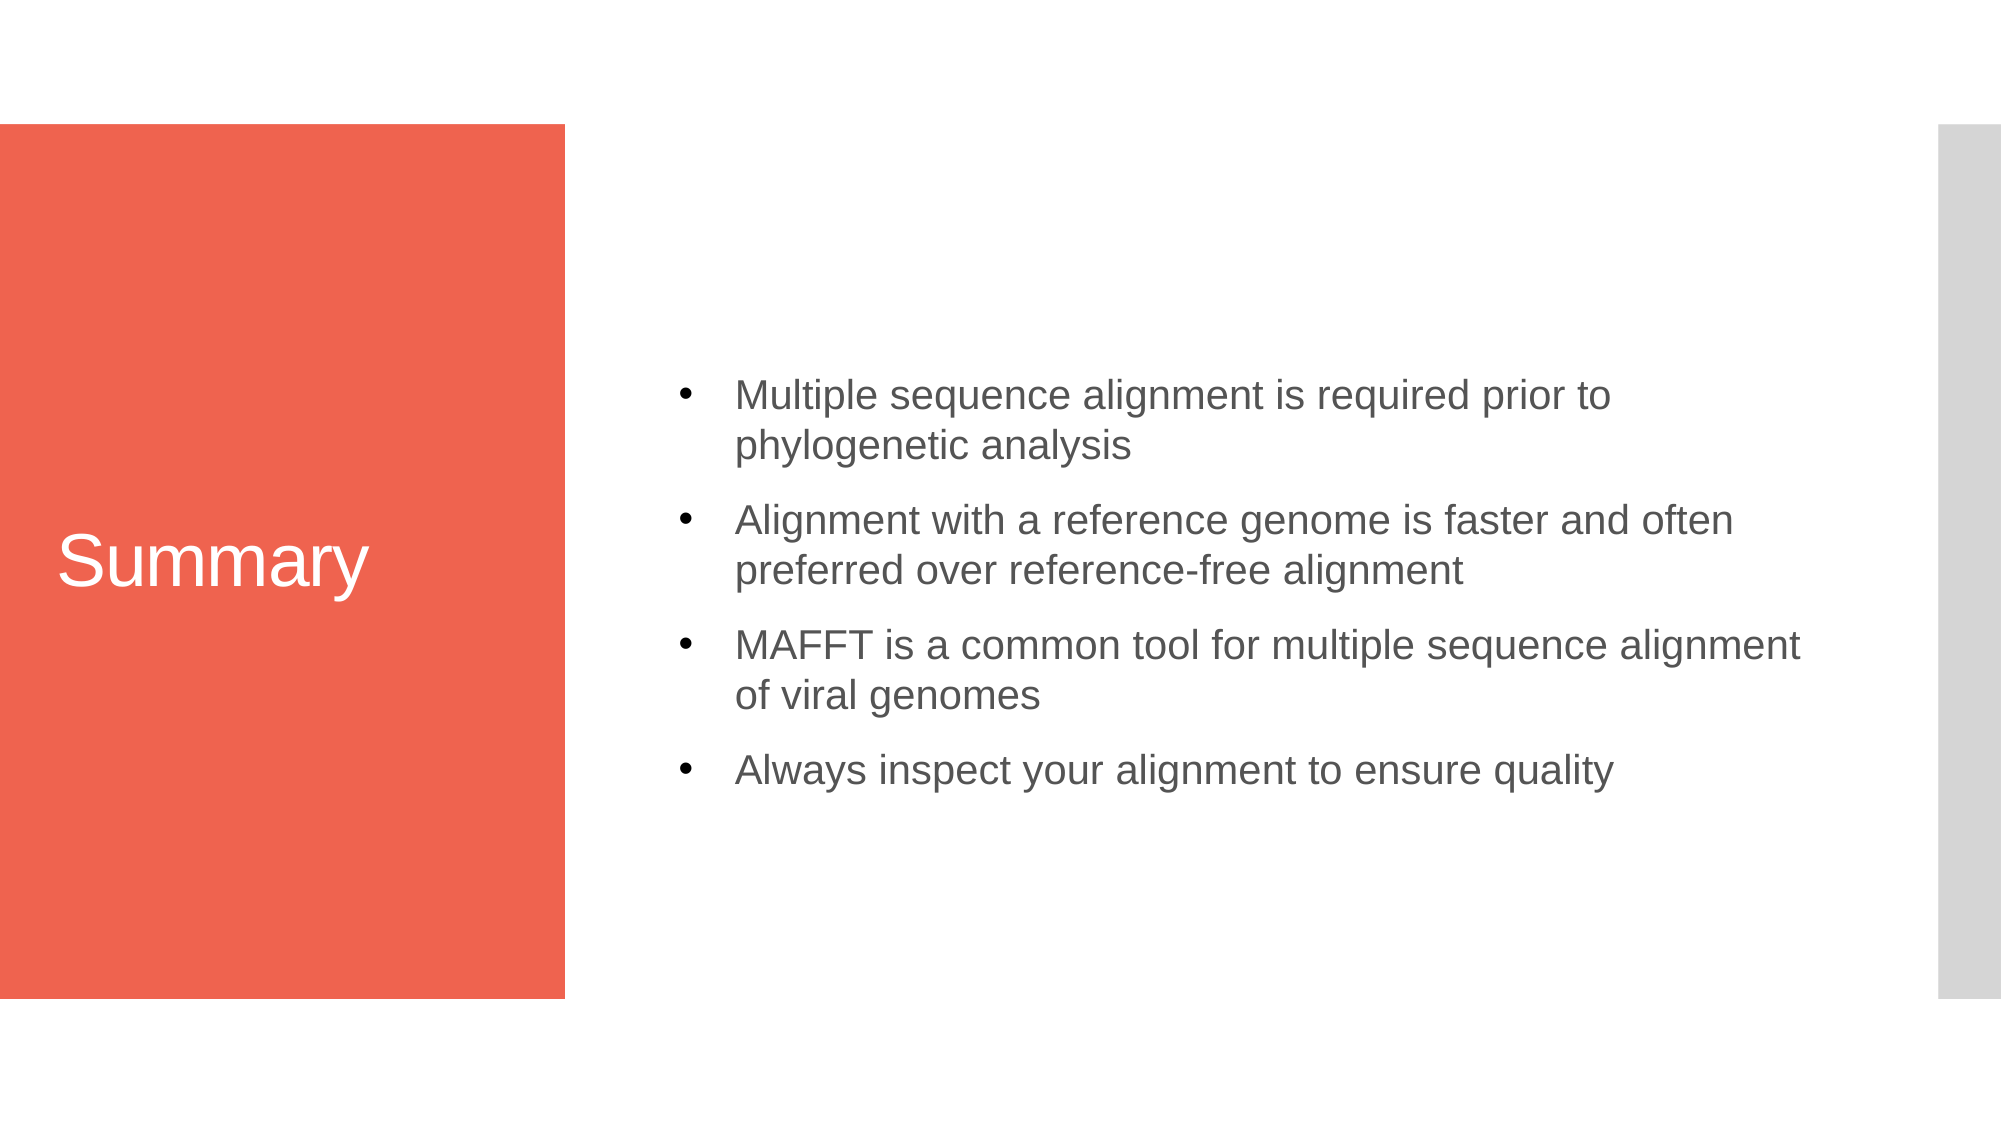

# Summary
Multiple sequence alignment is required prior to phylogenetic analysis
Alignment with a reference genome is faster and often preferred over reference-free alignment
MAFFT is a common tool for multiple sequence alignment of viral genomes
Always inspect your alignment to ensure quality